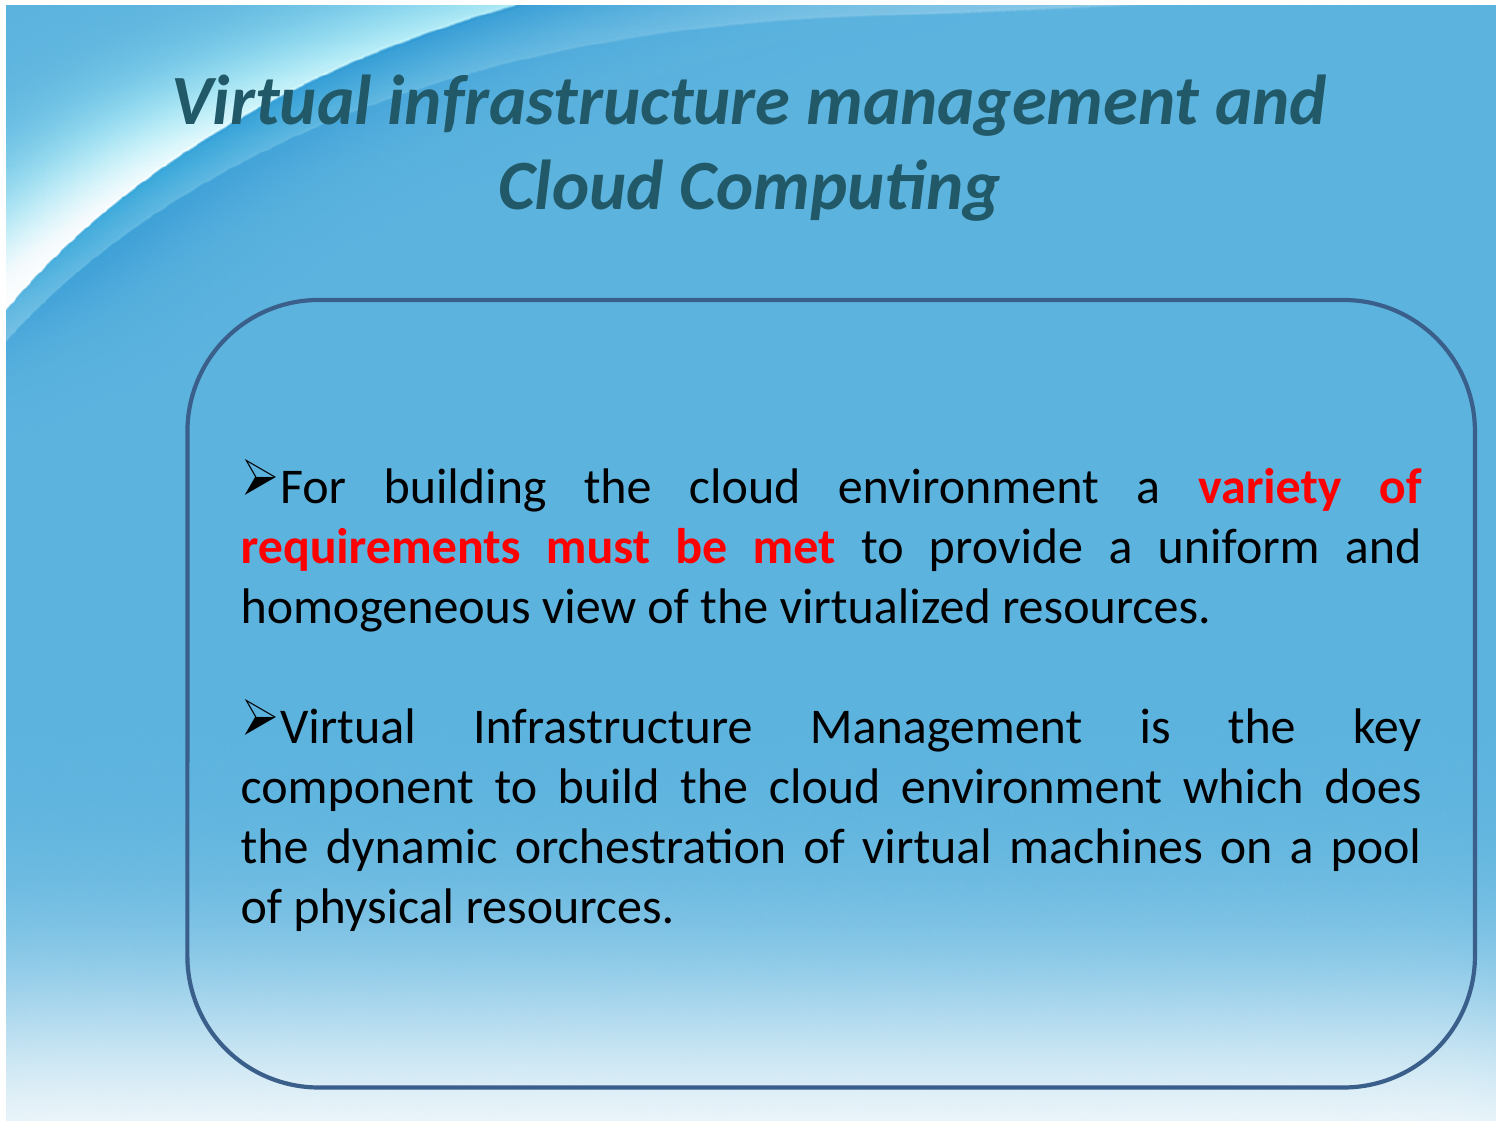

Virtual infrastructure management and Cloud Computing
For building the cloud environment a variety of requirements must be met to provide a uniform and homogeneous view of the virtualized resources.

Virtual Infrastructure Management is the key component to build the cloud environment which does the dynamic orchestration of virtual machines on a pool of physical resources.